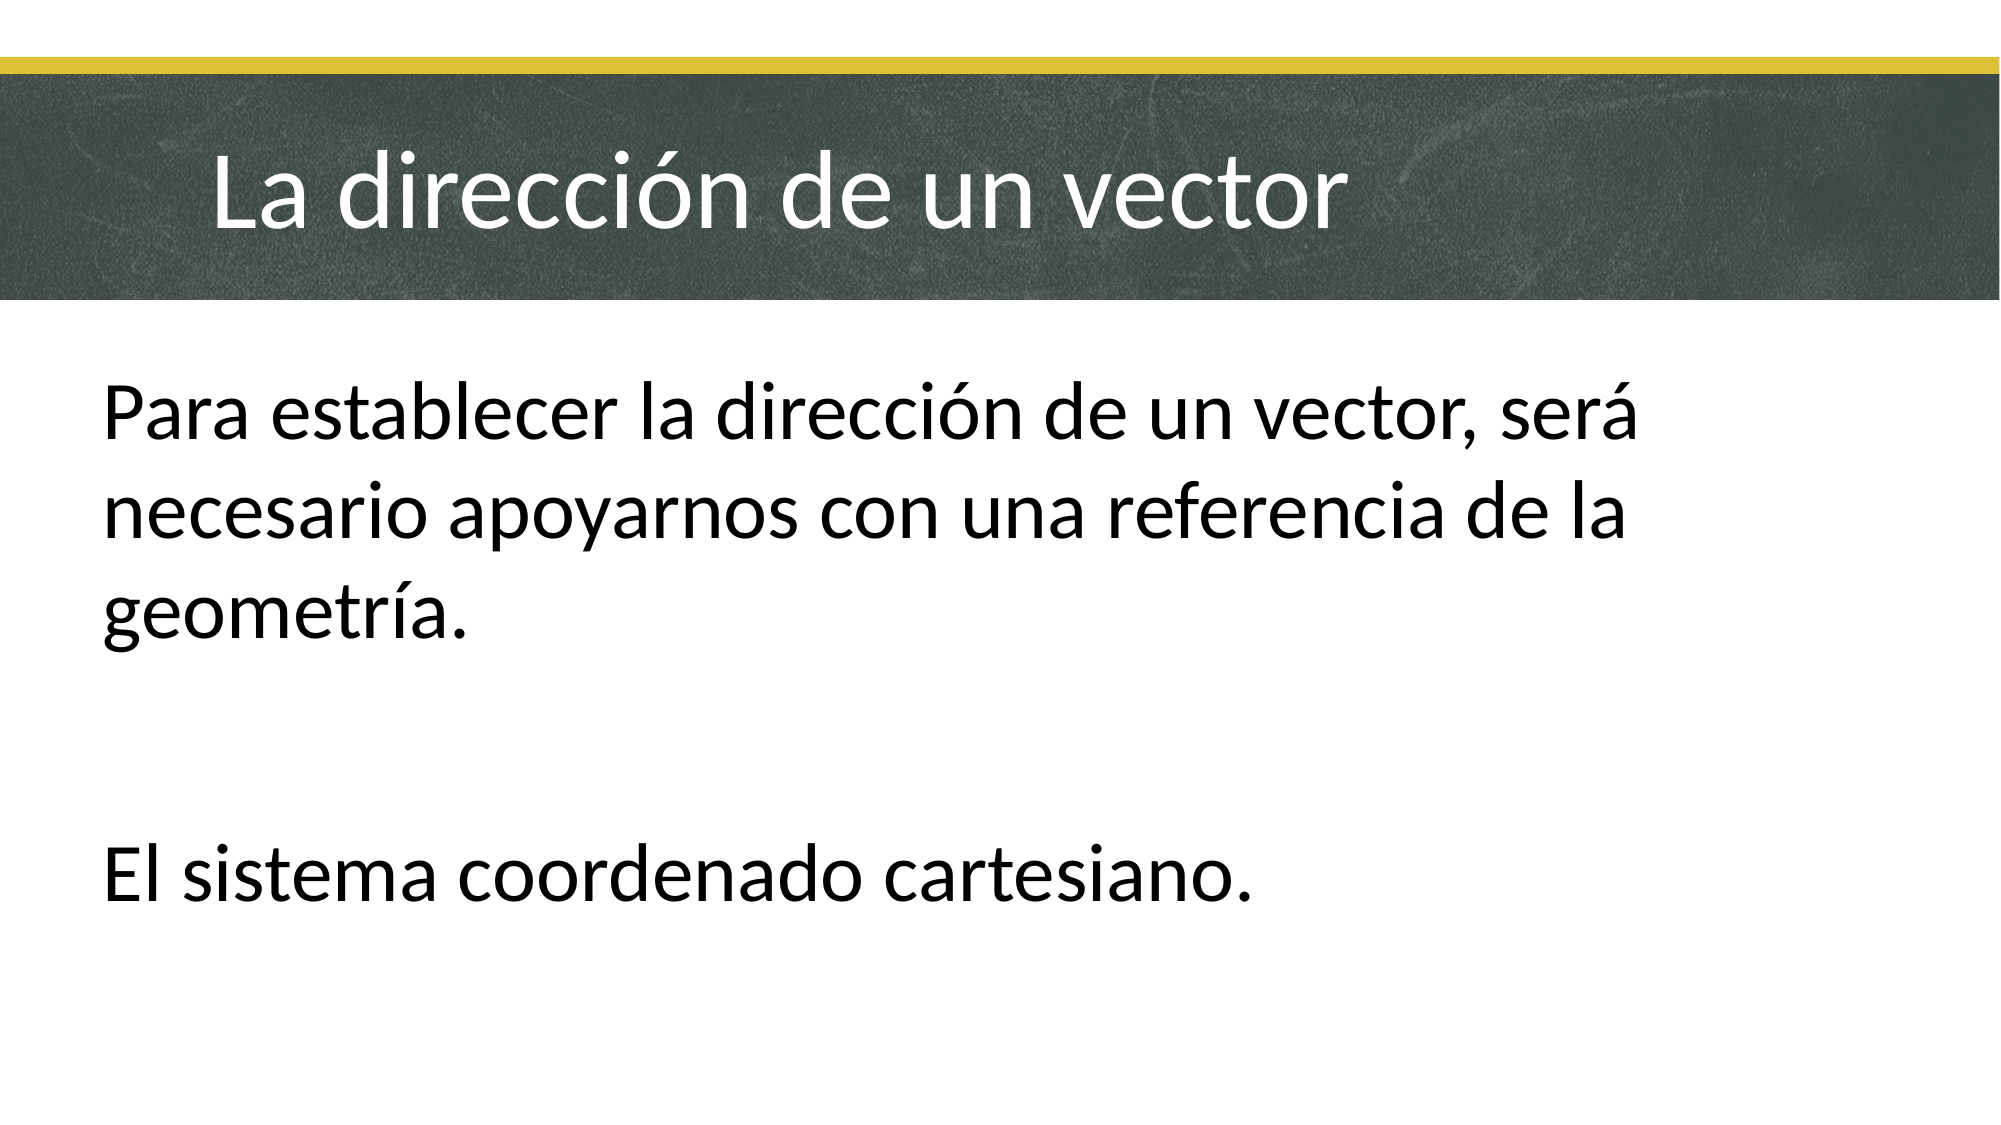

La dirección de un vector
Para establecer la dirección de un vector, será necesario apoyarnos con una referencia de la geometría.

El sistema coordenado cartesiano.